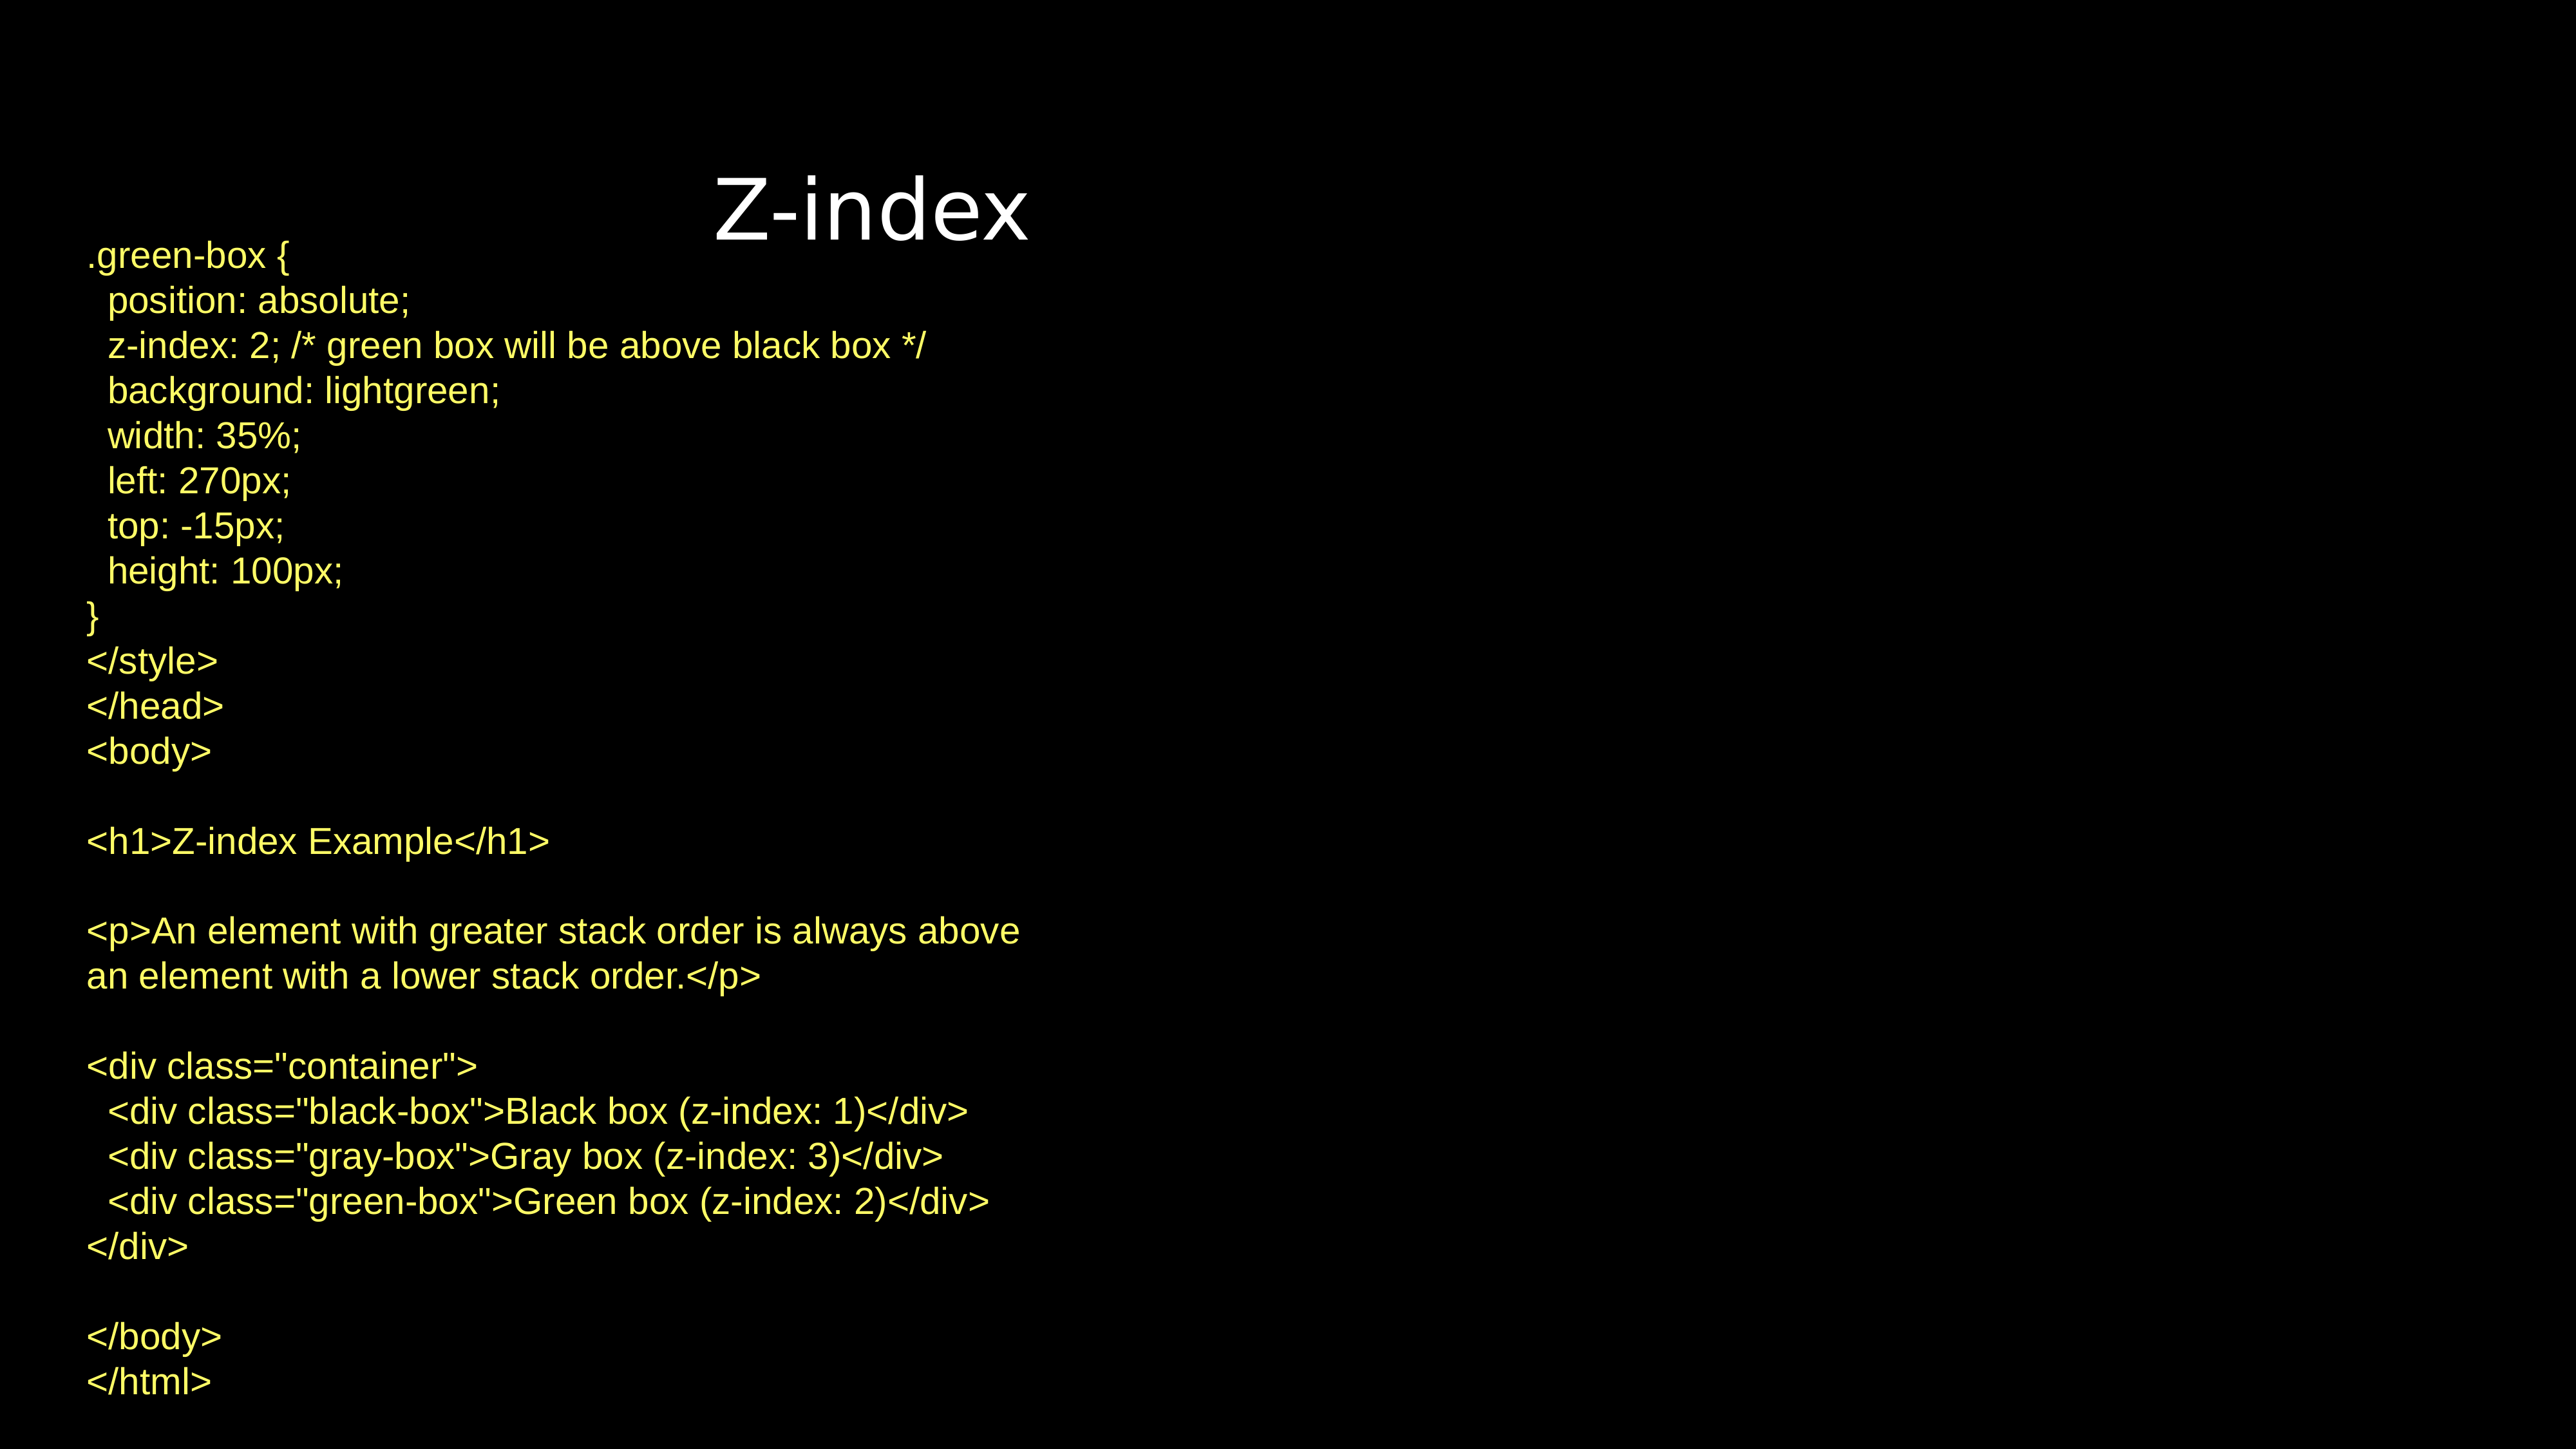

Z-index

.green-box {
  position: absolute;
  z-index: 2; /* green box will be above black box */
  background: lightgreen;
  width: 35%;
  left: 270px;
  top: -15px;
  height: 100px;
}
</style>
</head>
<body>

<h1>Z-index Example</h1>

<p>An element with greater stack order is always above an element with a lower stack order.</p>

<div class="container">
  <div class="black-box">Black box (z-index: 1)</div>
  <div class="gray-box">Gray box (z-index: 3)</div>
  <div class="green-box">Green box (z-index: 2)</div>
</div>

</body>
</html>